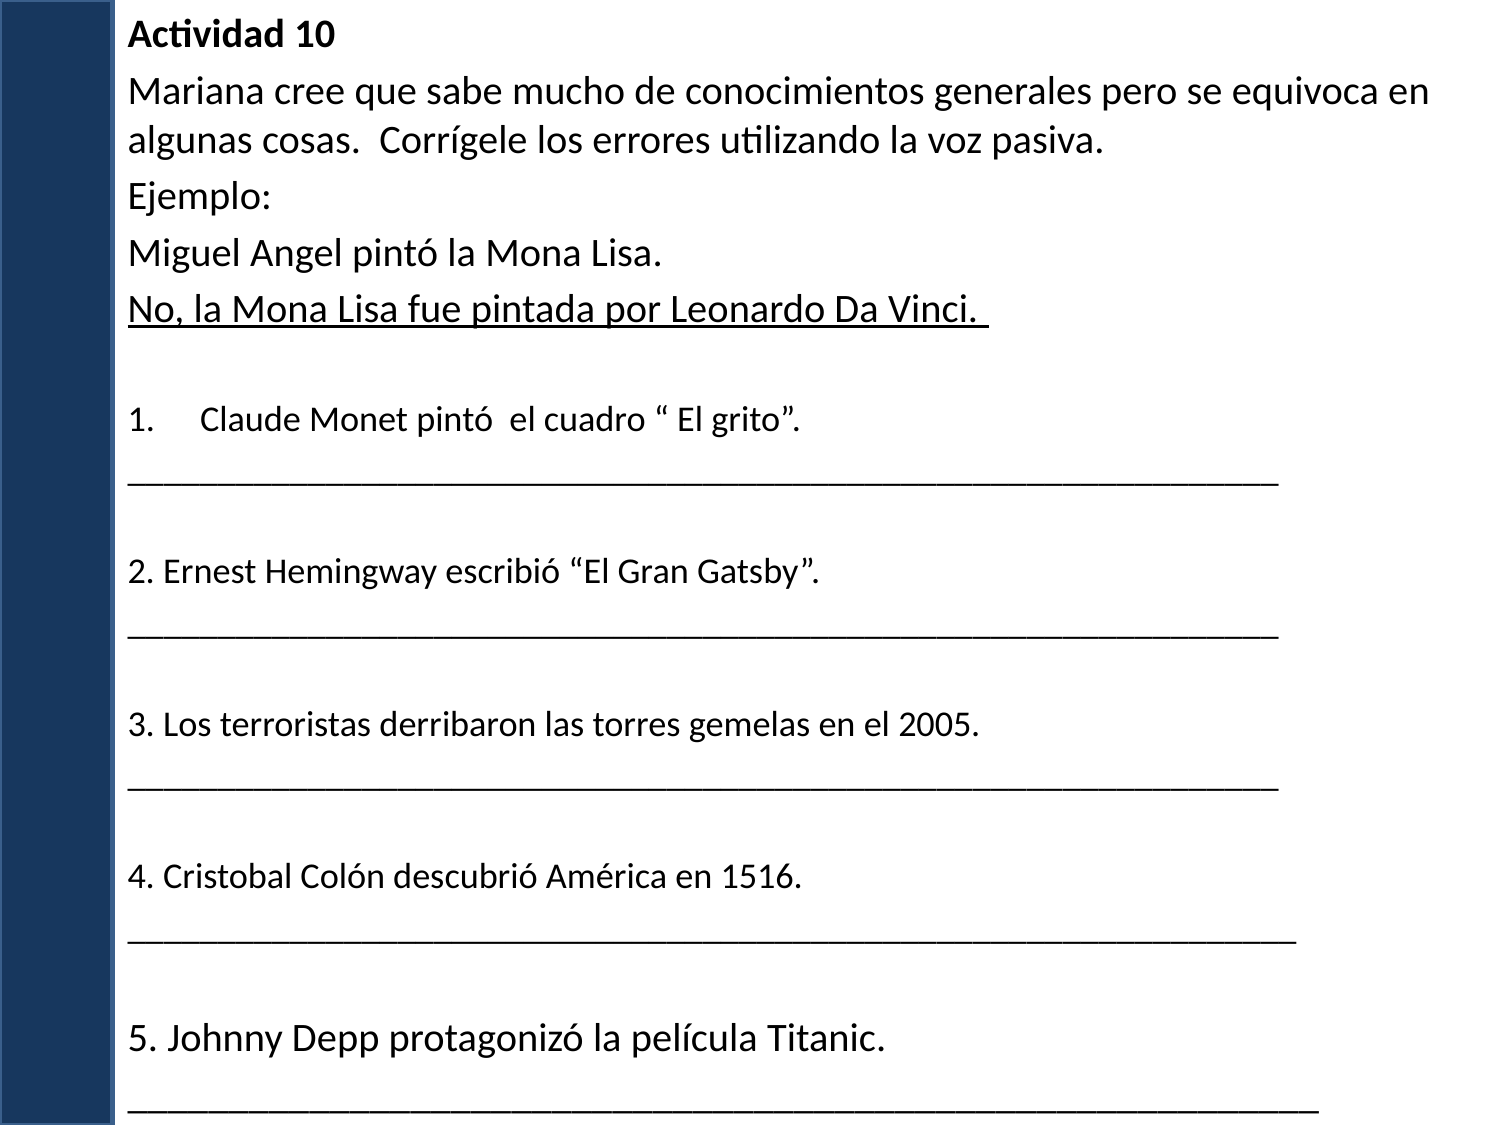

Actividad 10
Mariana cree que sabe mucho de conocimientos generales pero se equivoca en algunas cosas.  Corrígele los errores utilizando la voz pasiva.
Ejemplo:
Miguel Angel pintó la Mona Lisa.
No, la Mona Lisa fue pintada por Leonardo Da Vinci.

Claude Monet pintó  el cuadro “ El grito”.
________________________________________________________________

2. Ernest Hemingway escribió “El Gran Gatsby”.
________________________________________________________________

3. Los terroristas derribaron las torres gemelas en el 2005.
________________________________________________________________

4. Cristobal Colón descubrió América en 1516.
_________________________________________________________________

5. Johnny Depp protagonizó la película Titanic.
___________________________________________________________